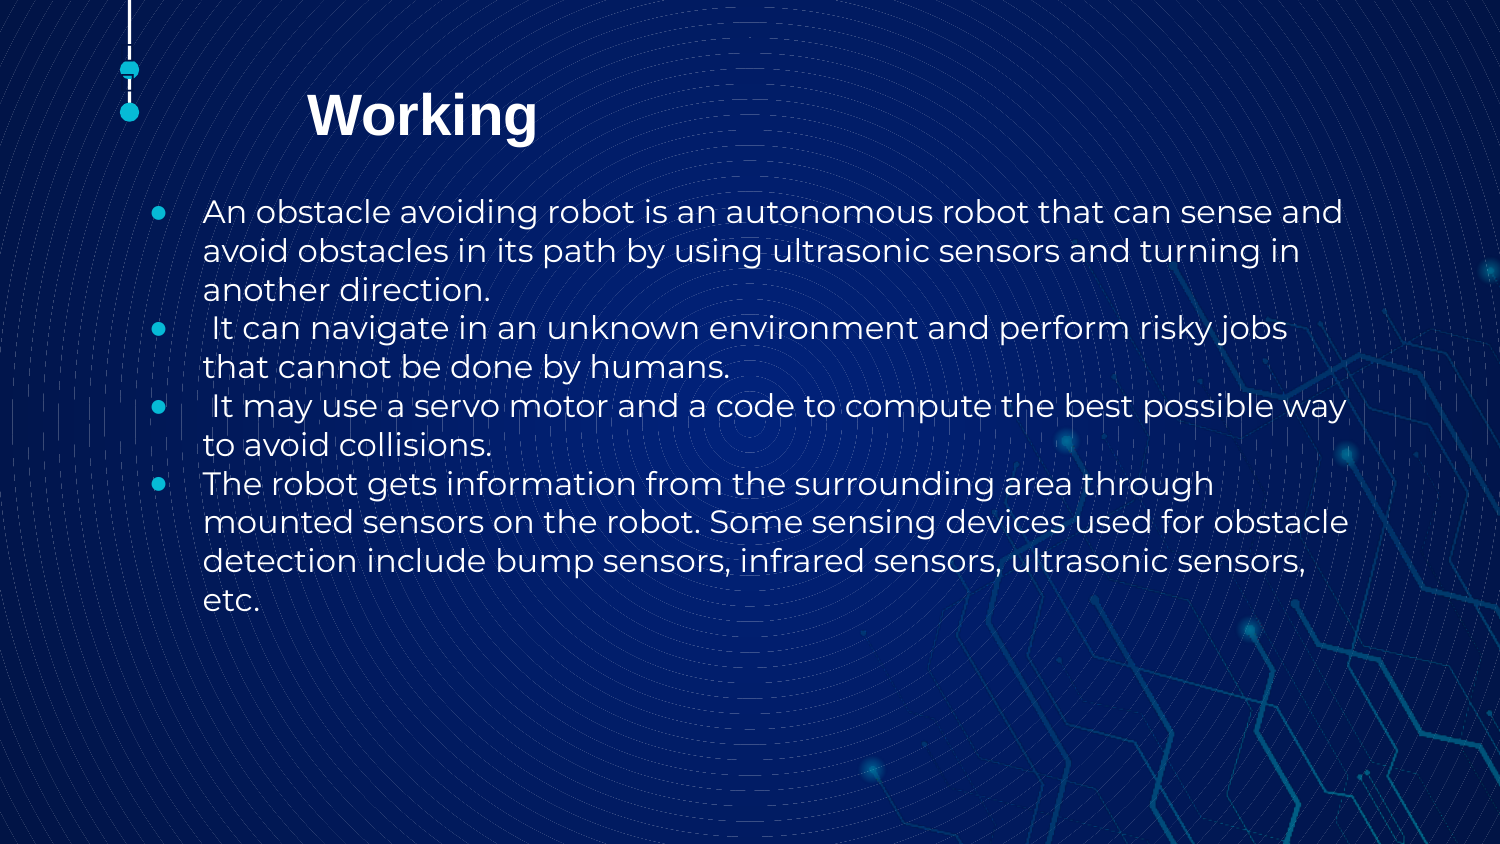

# Working
🠺
🠺
An obstacle avoiding robot is an autonomous robot that can sense and avoid obstacles in its path by using ultrasonic sensors and turning in another direction.
 It can navigate in an unknown environment and perform risky jobs that cannot be done by humans.
 It may use a servo motor and a code to compute the best possible way to avoid collisions.
The robot gets information from the surrounding area through mounted sensors on the robot. Some sensing devices used for obstacle detection include bump sensors, infrared sensors, ultrasonic sensors, etc.